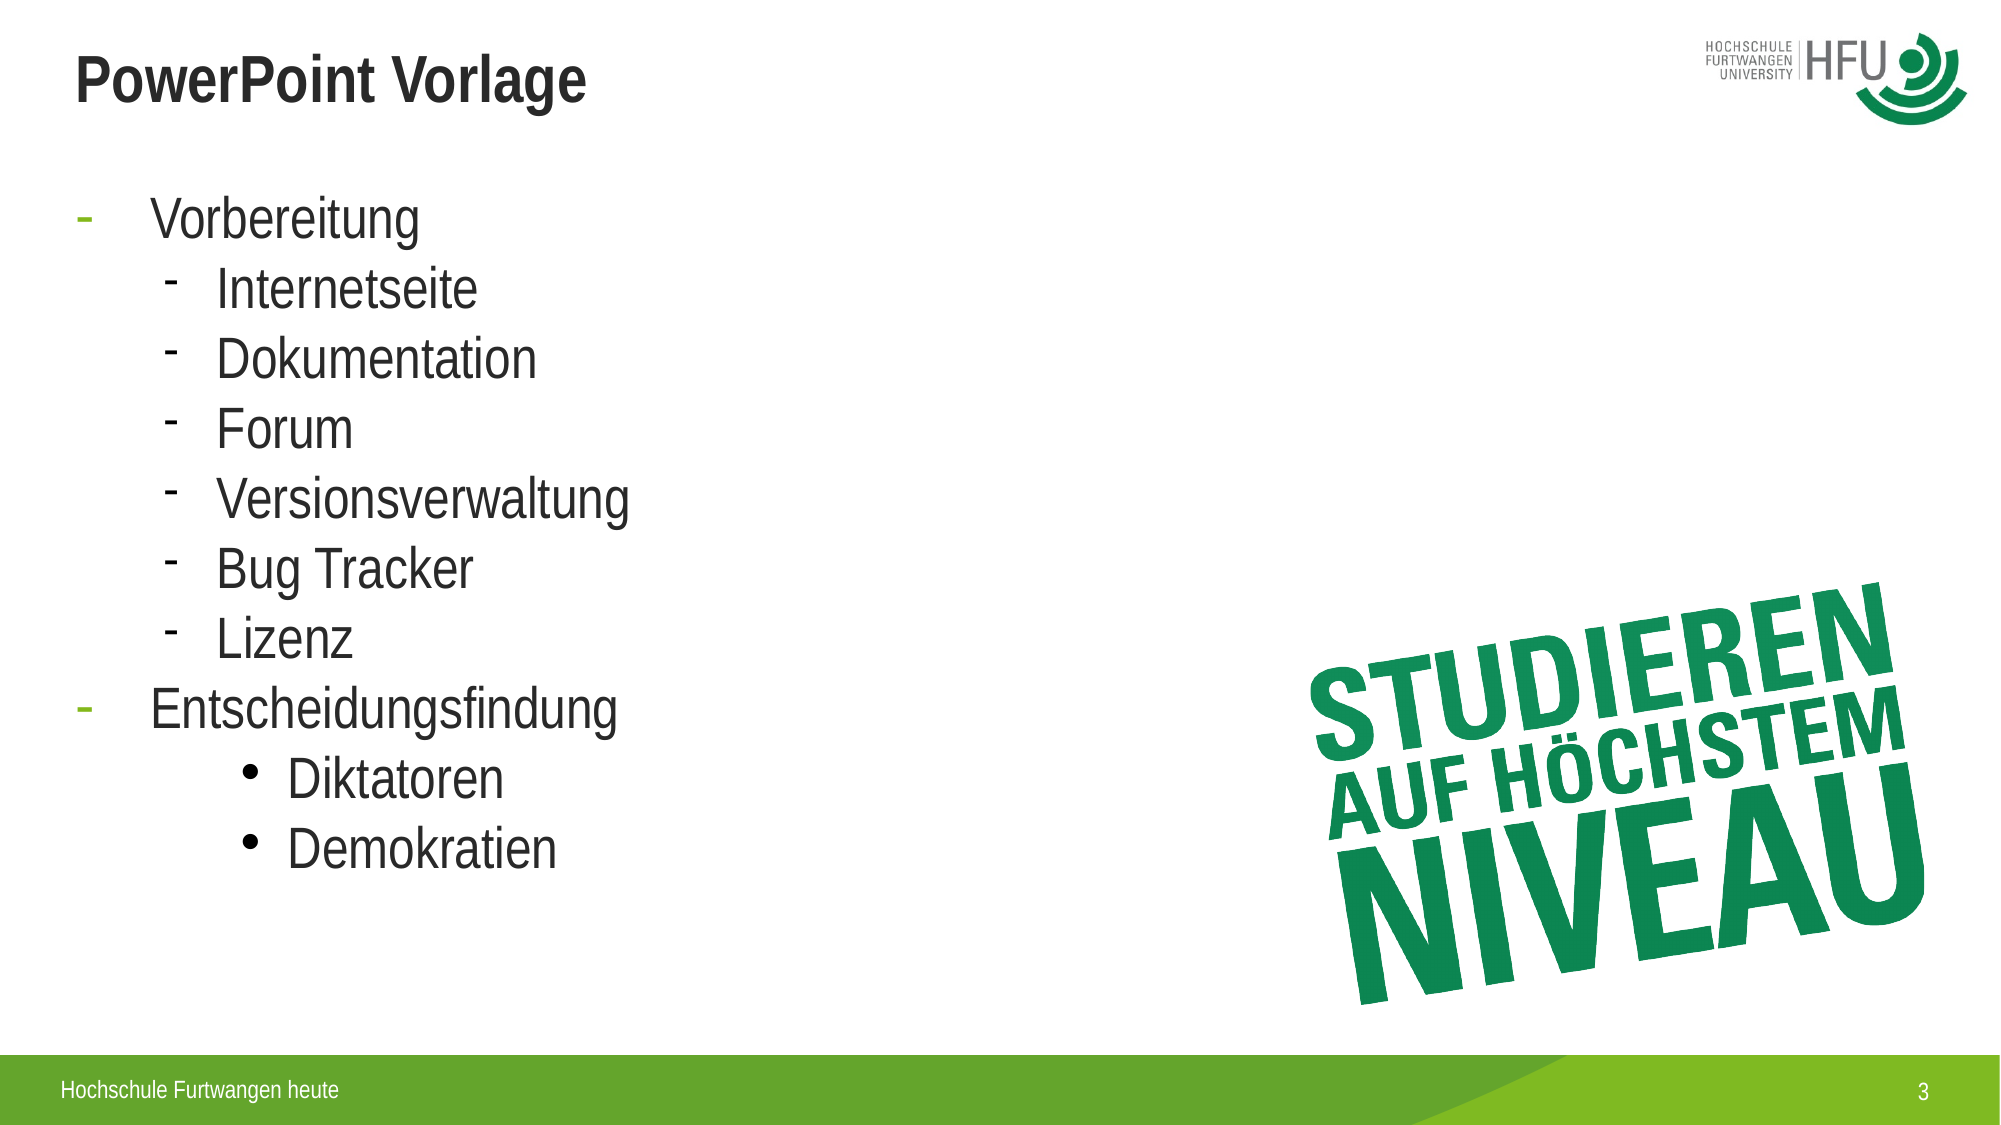

PowerPoint Vorlage
Vorbereitung
Internetseite
Dokumentation
Forum
Versionsverwaltung
Bug Tracker
Lizenz
Entscheidungsfindung
Diktatoren
Demokratien

3
Hochschule Furtwangen heute